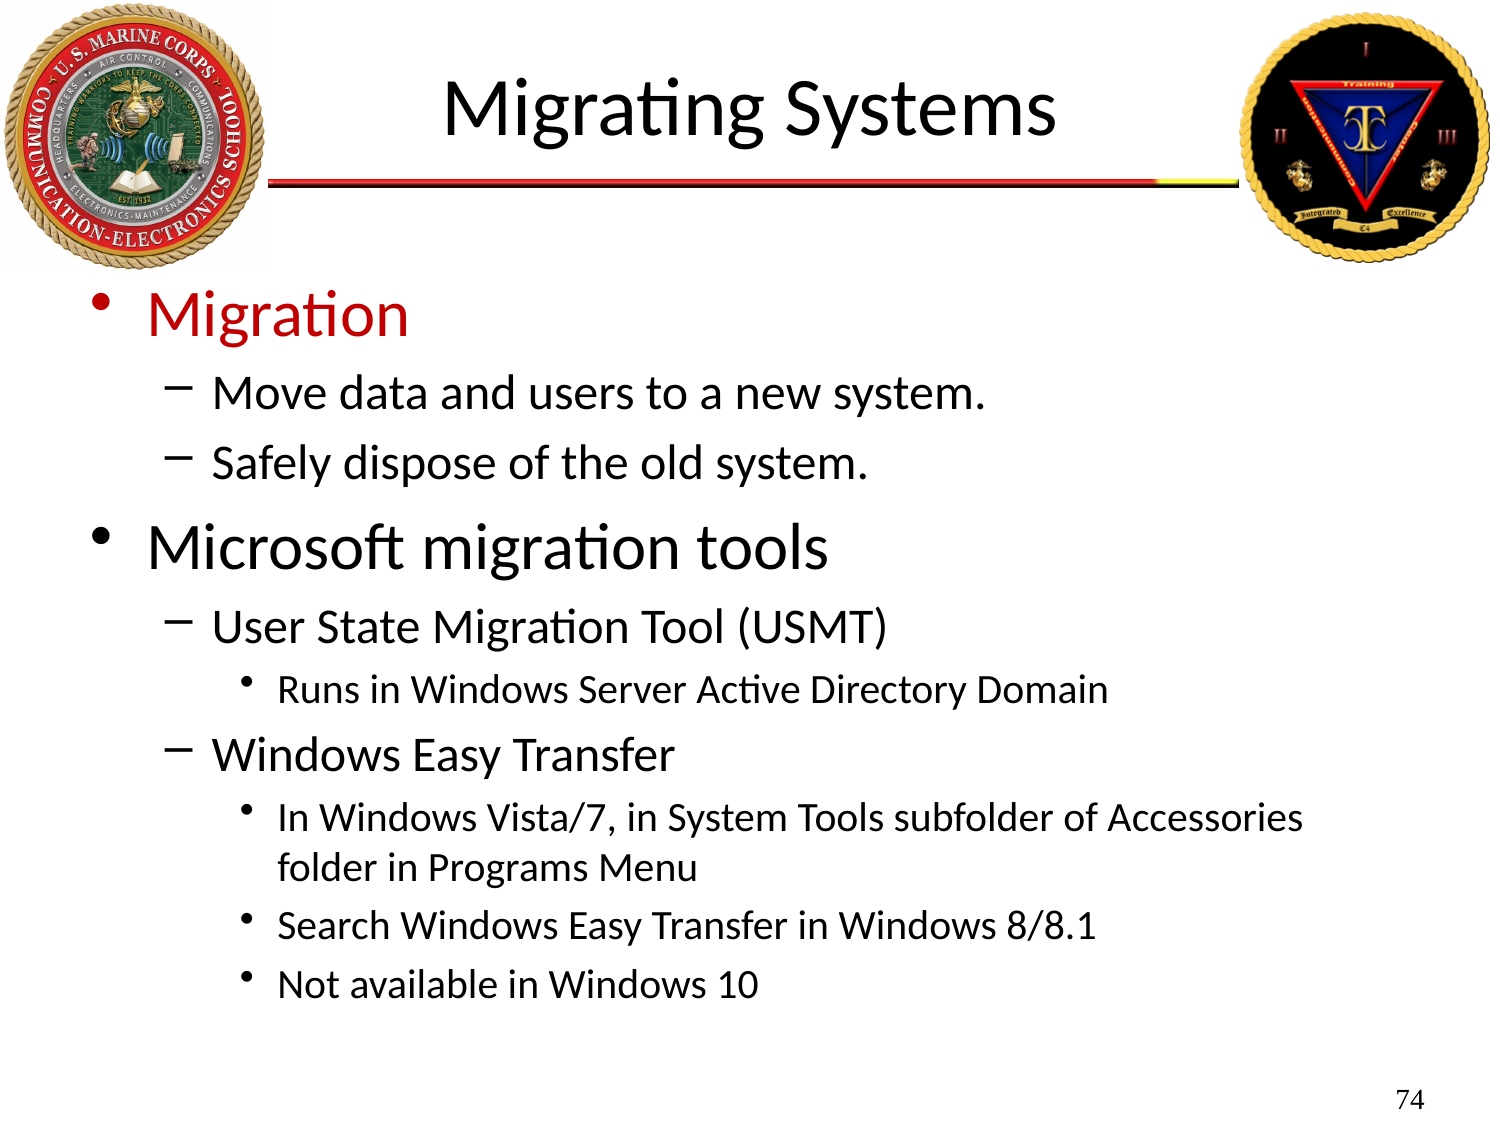

# Migrating Systems
Migration
Move data and users to a new system.
Safely dispose of the old system.
Microsoft migration tools
User State Migration Tool (USMT)
Runs in Windows Server Active Directory Domain
Windows Easy Transfer
In Windows Vista/7, in System Tools subfolder of Accessories folder in Programs Menu
Search Windows Easy Transfer in Windows 8/8.1
Not available in Windows 10